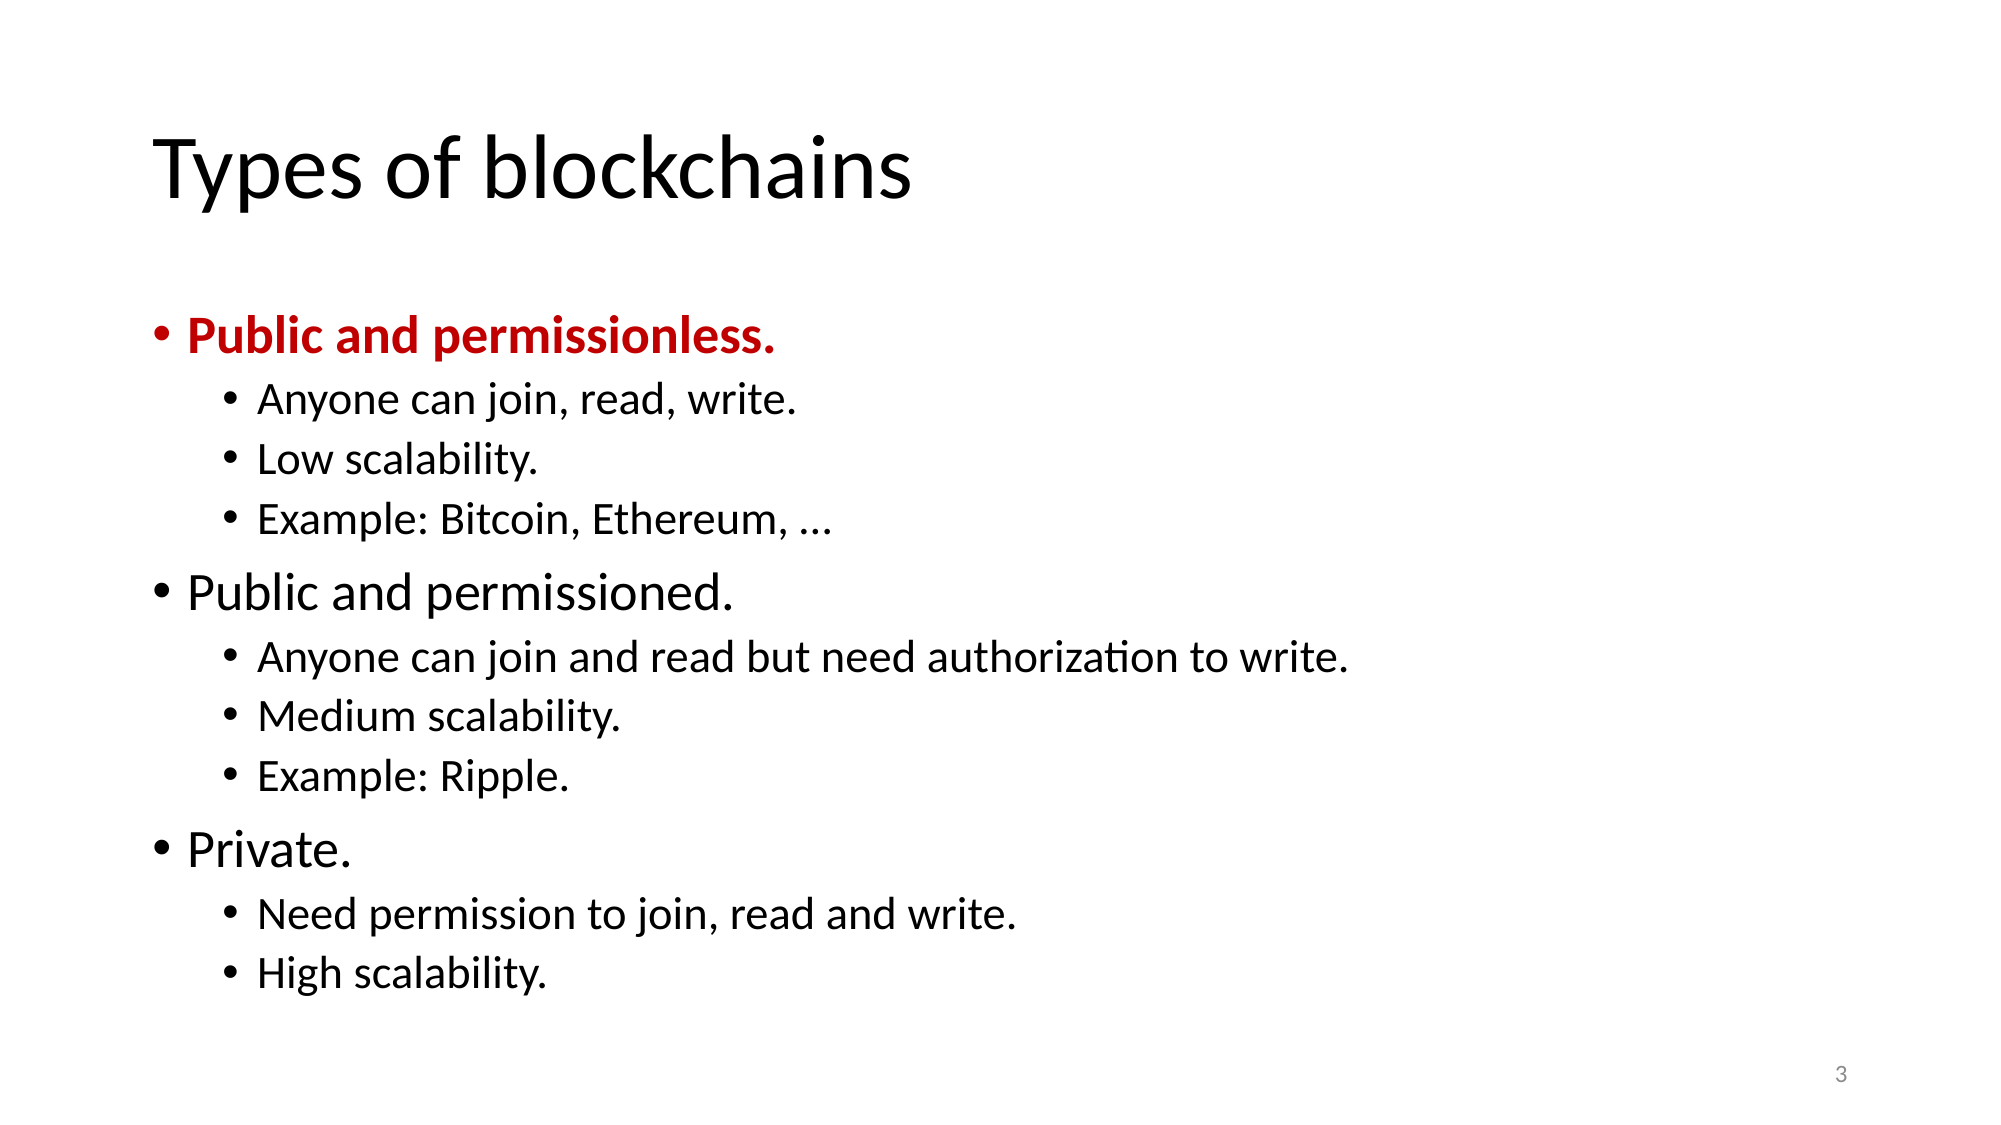

# Types of blockchains
Public and permissionless.
Anyone can join, read, write.
Low scalability.
Example: Bitcoin, Ethereum, …
Public and permissioned.
Anyone can join and read but need authorization to write.
Medium scalability.
Example: Ripple.
Private.
Need permission to join, read and write.
High scalability.
3